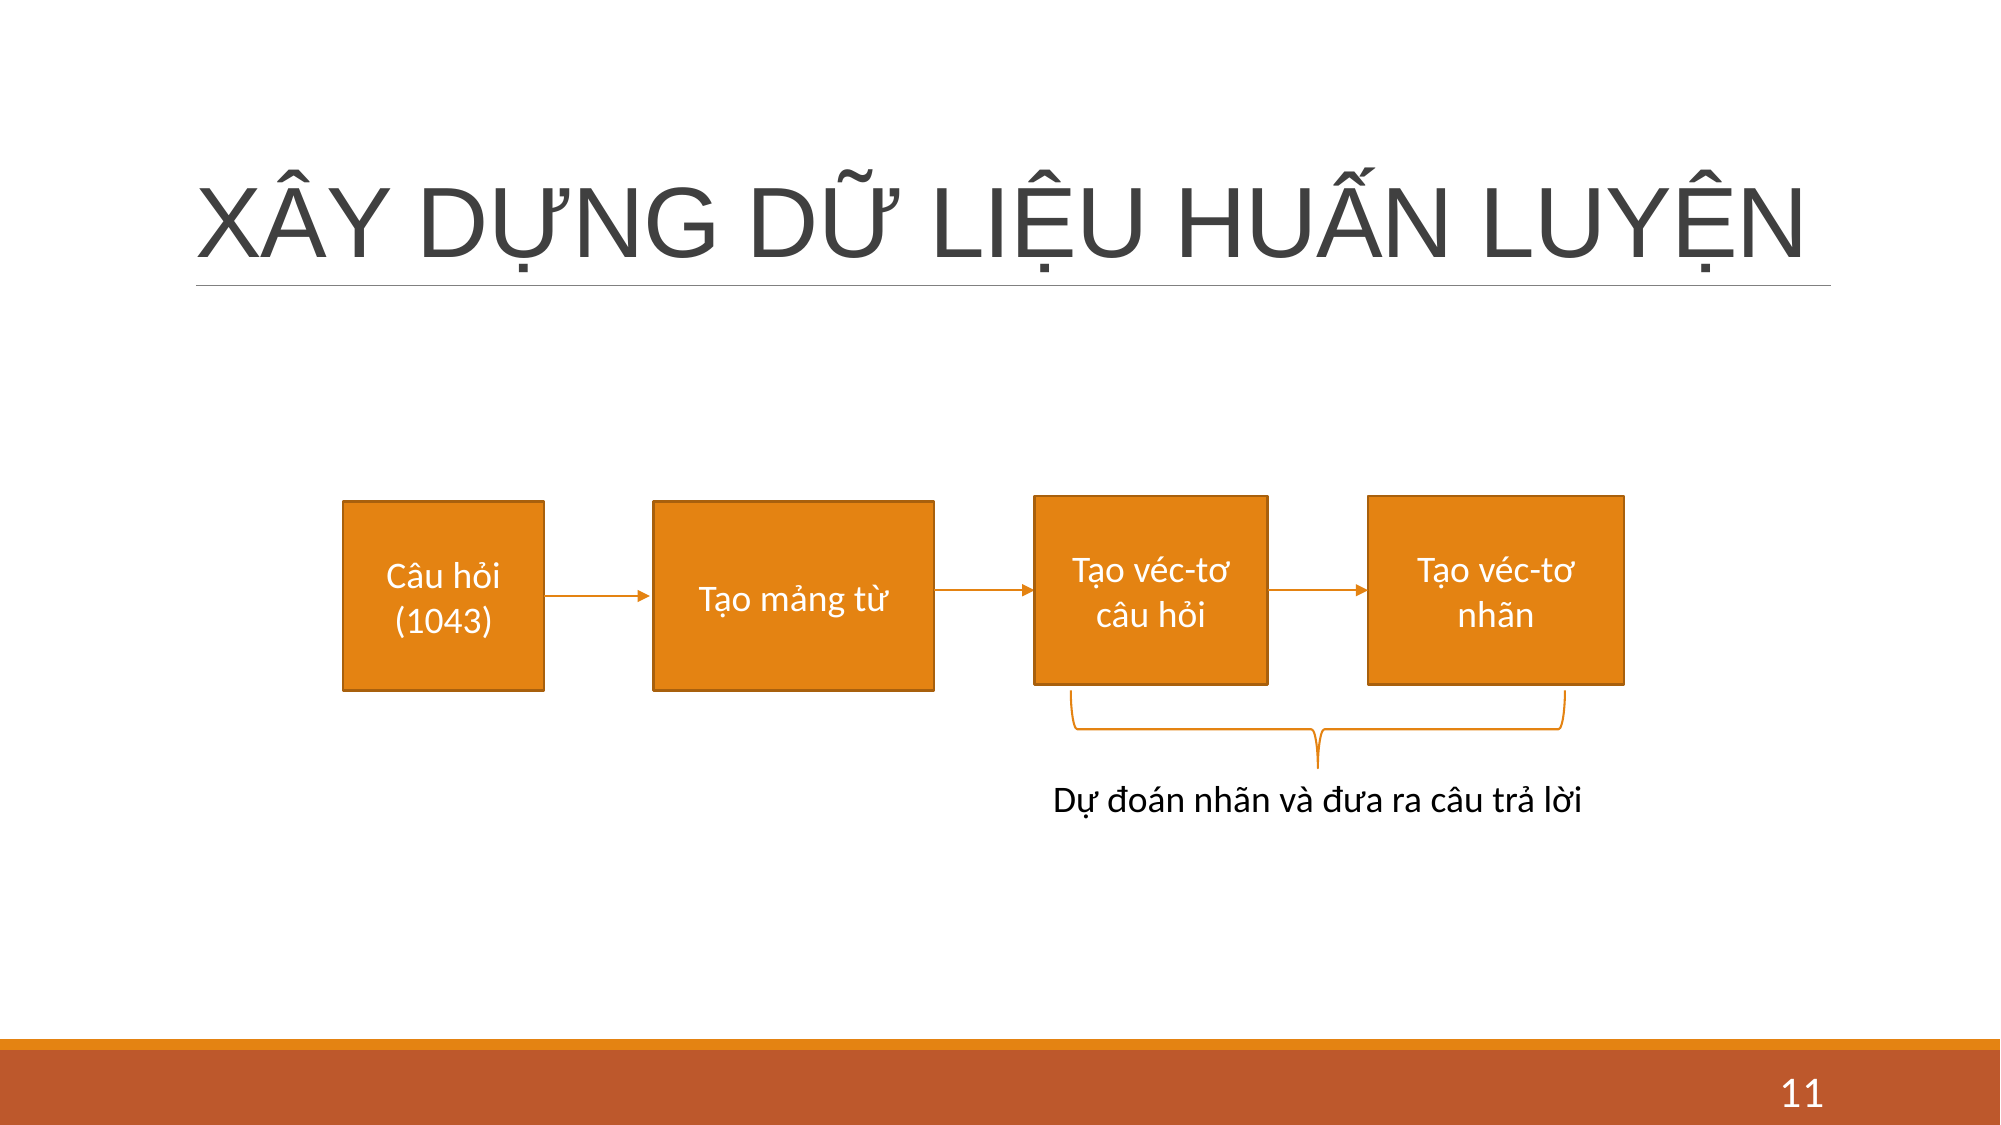

# Xây dựng dữ liệu huấn luyện

Tạo véc-tơ câu hỏi
Tạo véc-tơ nhãn
Câu hỏi
(1043)
Tạo mảng từ
Dự đoán nhãn và đưa ra câu trả lời
11